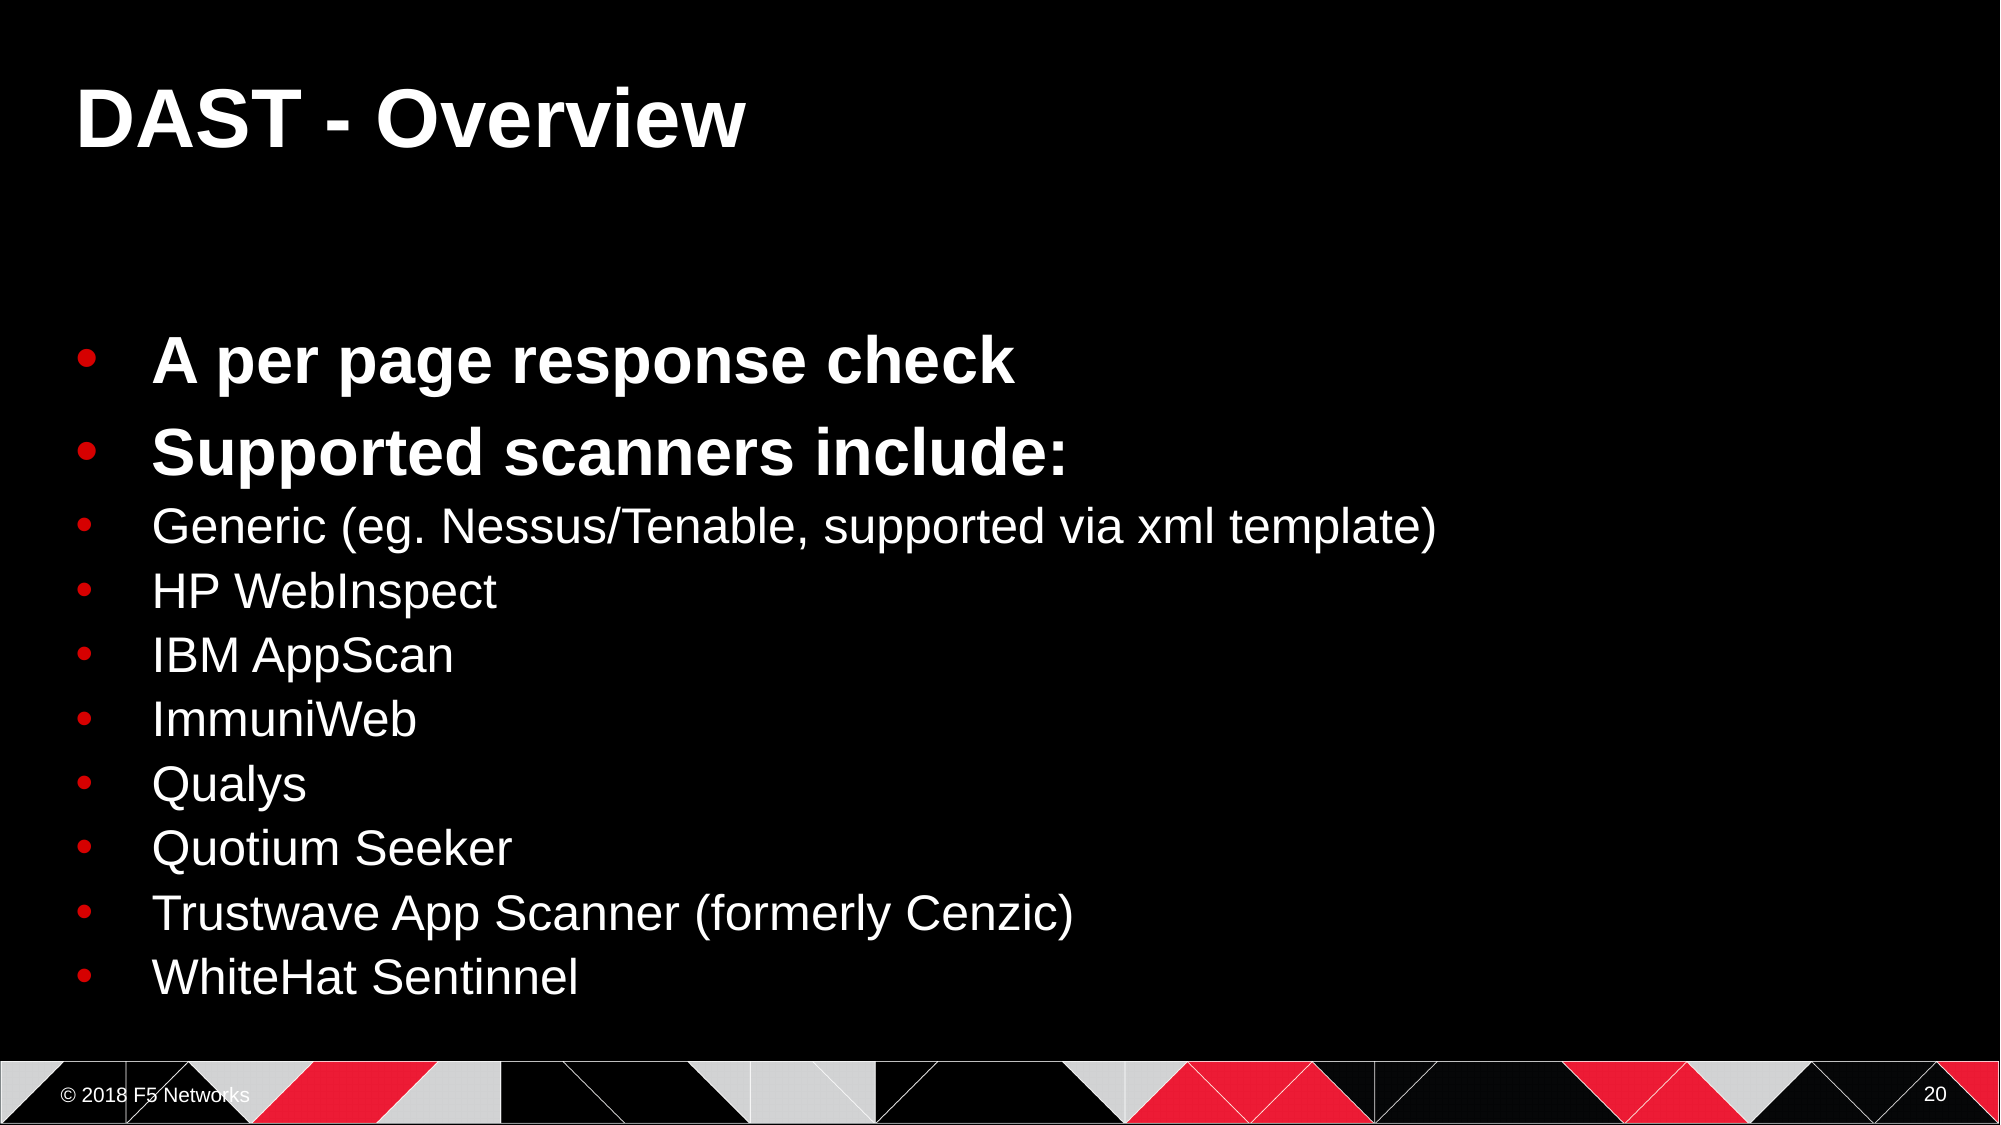

# DAST - Overview
A per page response check
Supported scanners include:
Generic (eg. Nessus/Tenable, supported via xml template)
HP WebInspect
IBM AppScan
ImmuniWeb
Qualys
Quotium Seeker
Trustwave App Scanner (formerly Cenzic)
WhiteHat Sentinnel

20
© 2018 F5 Networks